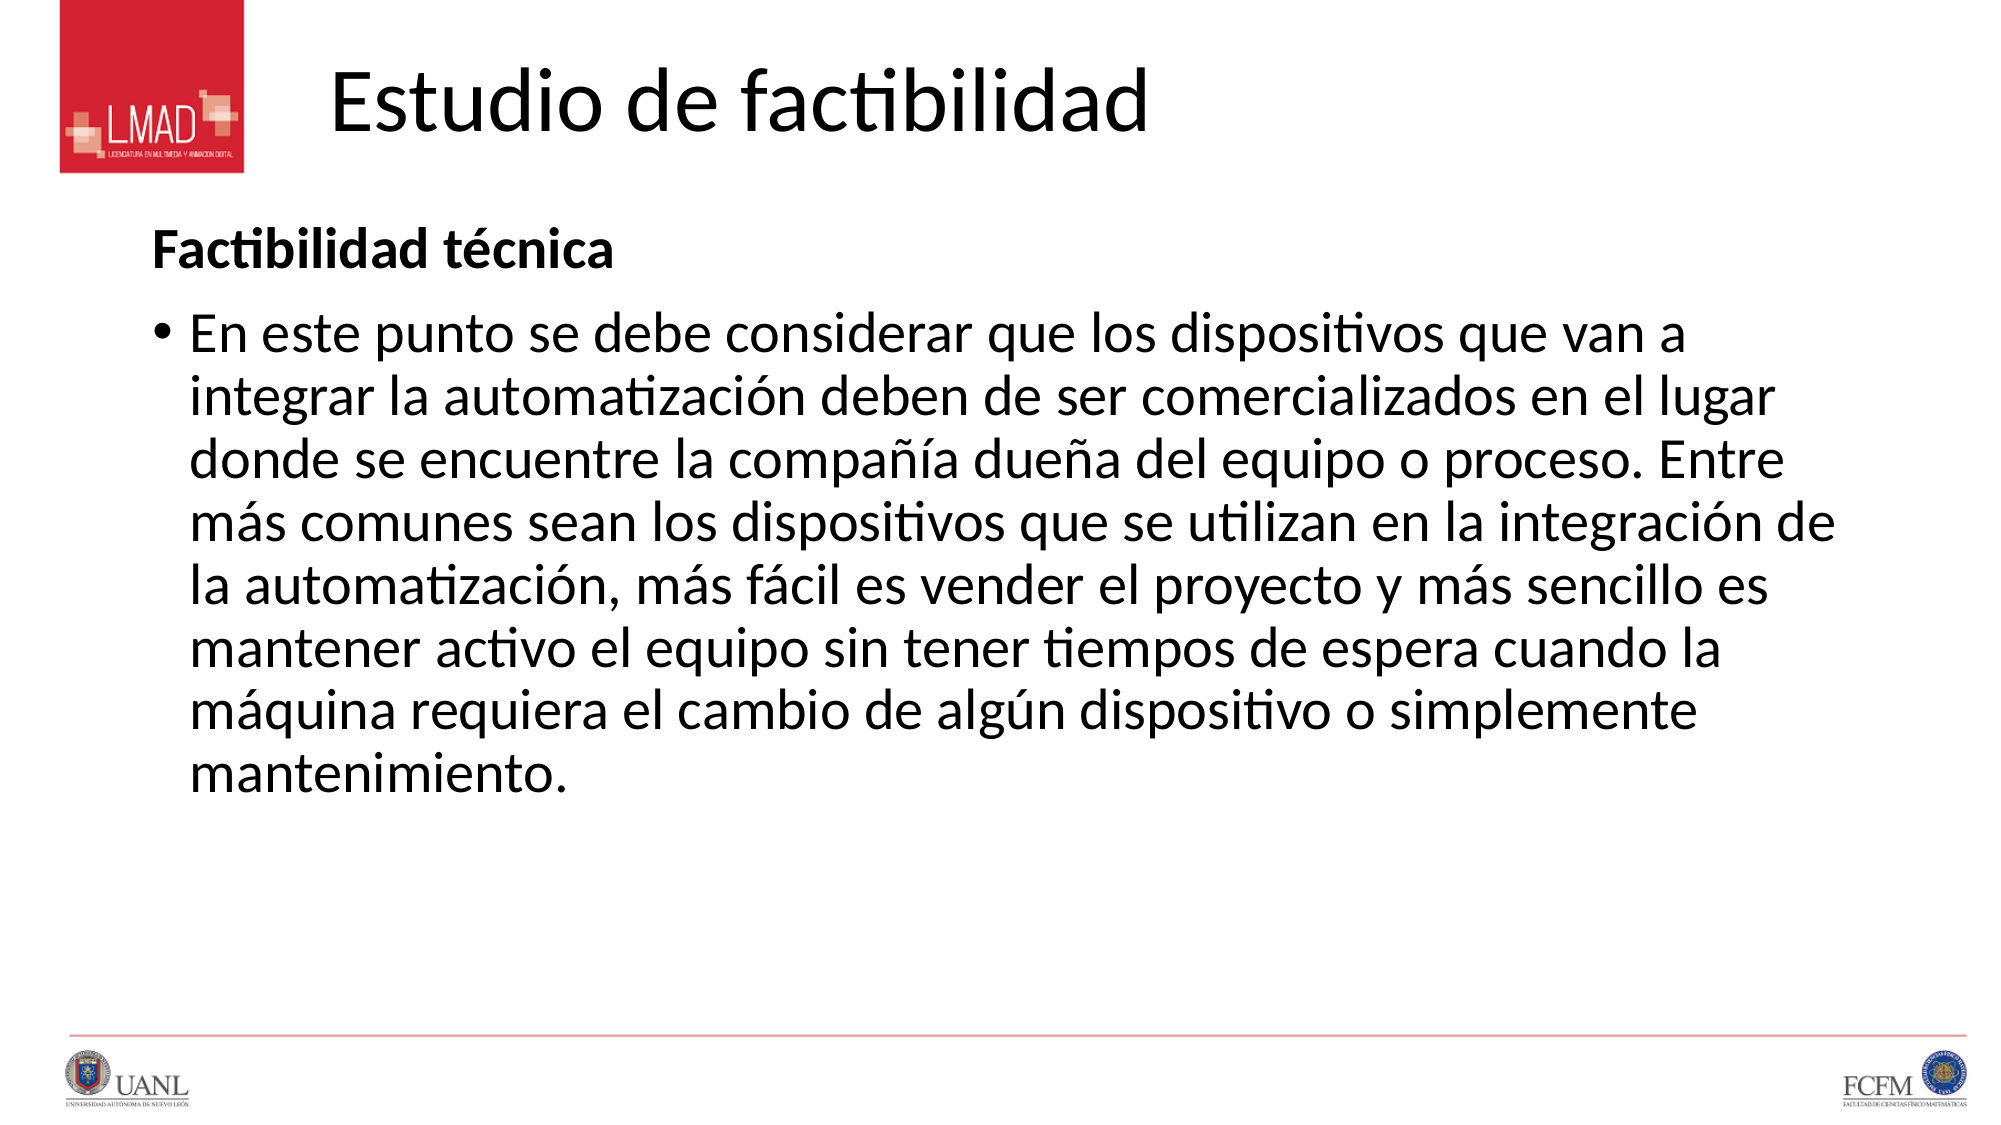

# Estudio de factibilidad
Factibilidad técnica
En este punto se debe considerar que los dispositivos que van a integrar la automatización deben de ser comercializados en el lugar donde se encuentre la compañía dueña del equipo o proceso. Entre más comunes sean los dispositivos que se utilizan en la integración de la automatización, más fácil es vender el proyecto y más sencillo es mantener activo el equipo sin tener tiempos de espera cuando la máquina requiera el cambio de algún dispositivo o simplemente mantenimiento.